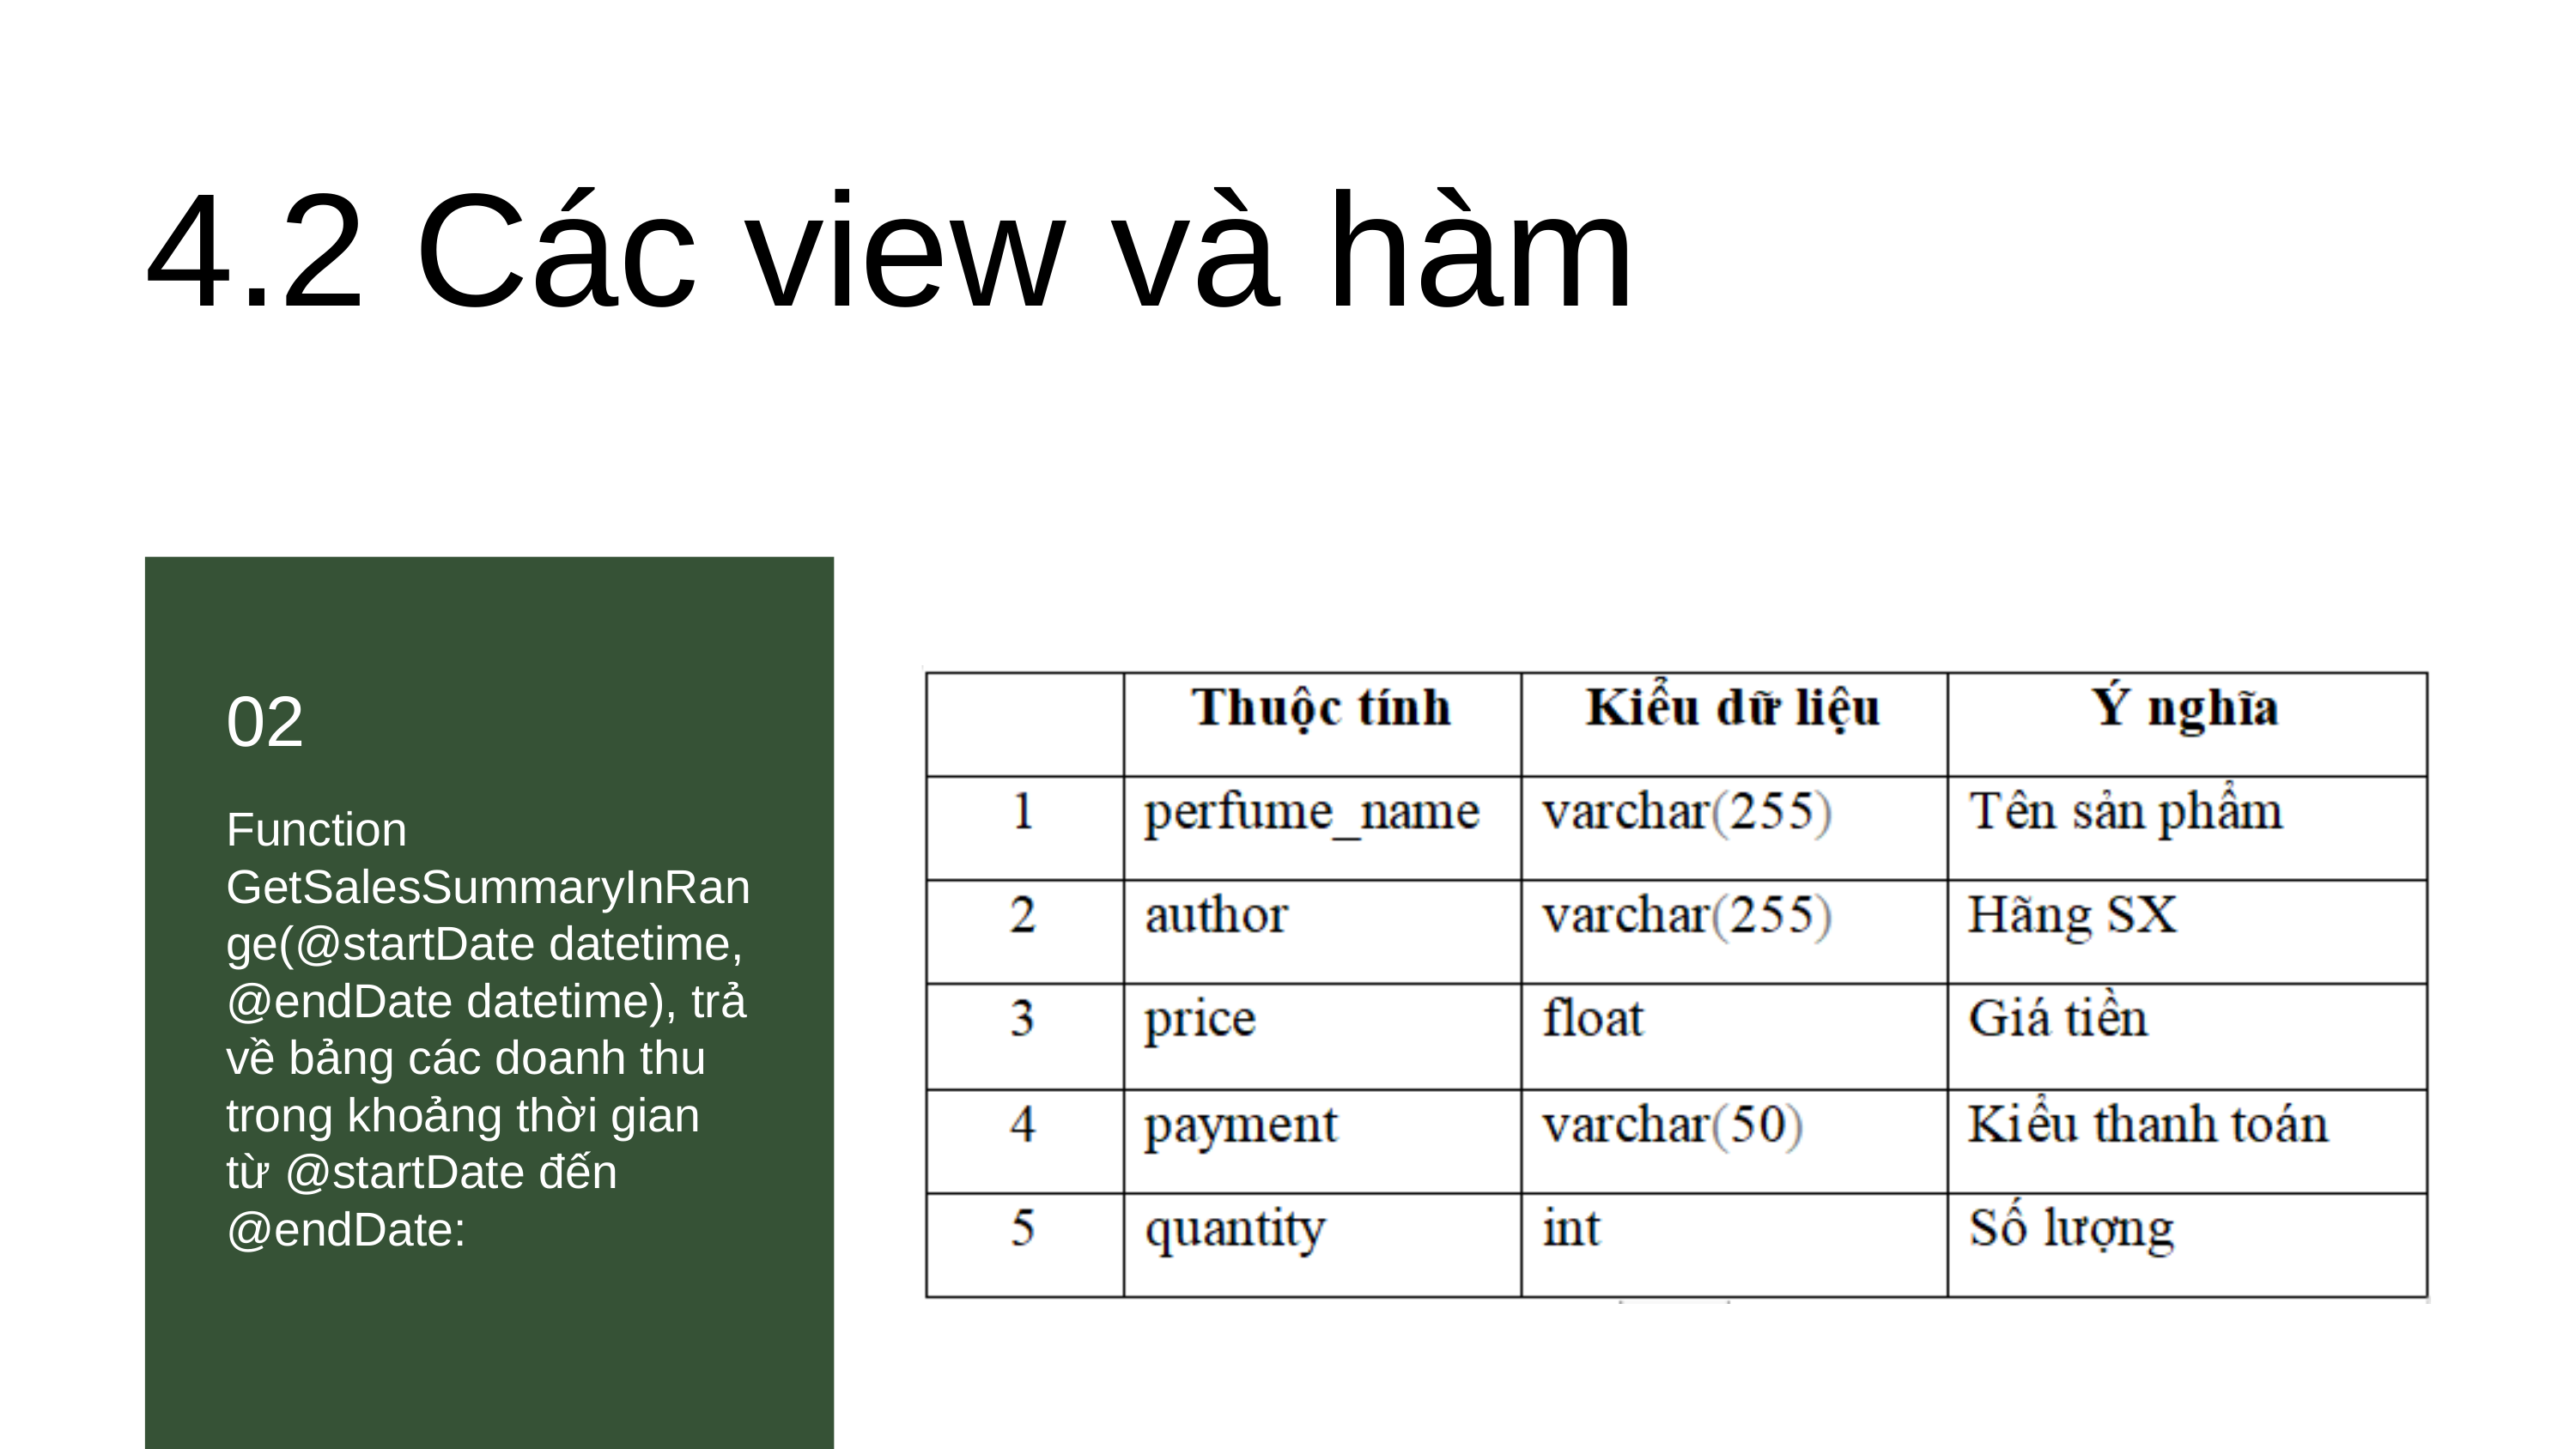

4.2 Các view và hàm

02
Function GetSalesSummaryInRange(@startDate datetime, @endDate datetime), trả về bảng các doanh thu trong khoảng thời gian từ @startDate đến @endDate: